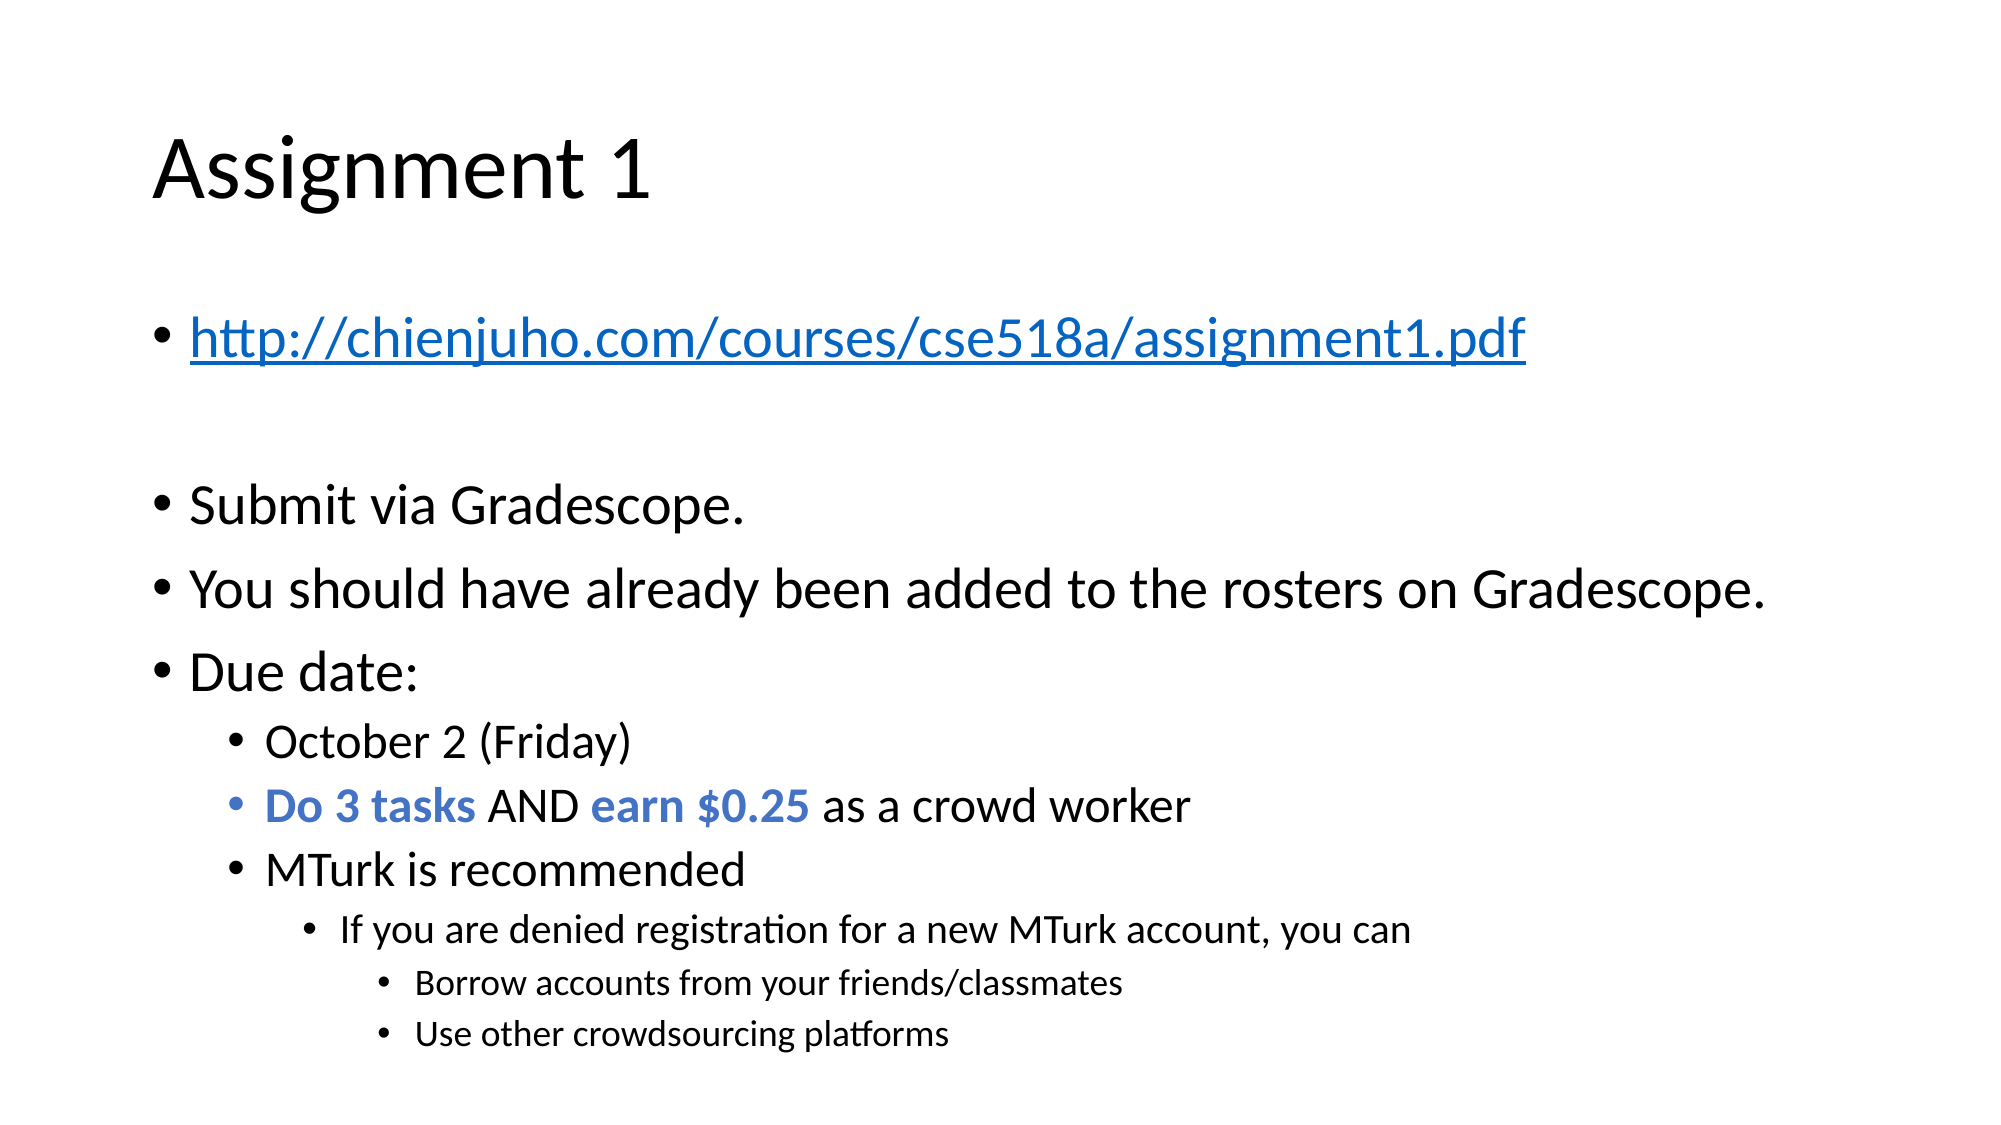

# Assignment 1
http://chienjuho.com/courses/cse518a/assignment1.pdf

Submit via Gradescope.
You should have already been added to the rosters on Gradescope.
Due date:
October 2 (Friday)
Do 3 tasks AND earn $0.25 as a crowd worker
MTurk is recommended
If you are denied registration for a new MTurk account, you can
Borrow accounts from your friends/classmates
Use other crowdsourcing platforms